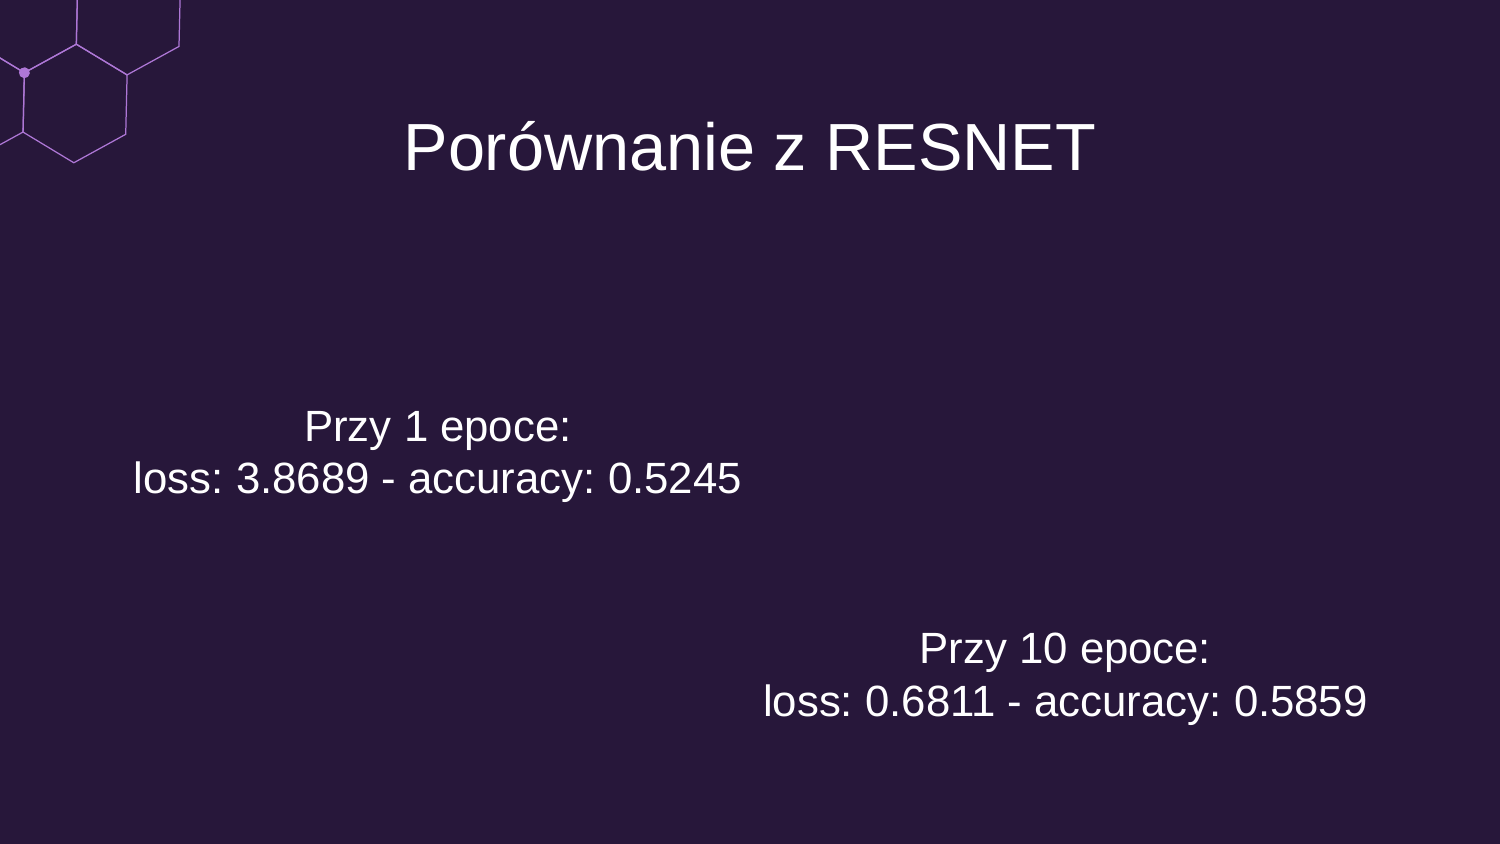

Porównanie z RESNET
Przy 1 epoce:
loss: 3.8689 - accuracy: 0.5245
Przy 10 epoce:
loss: 0.6811 - accuracy: 0.5859